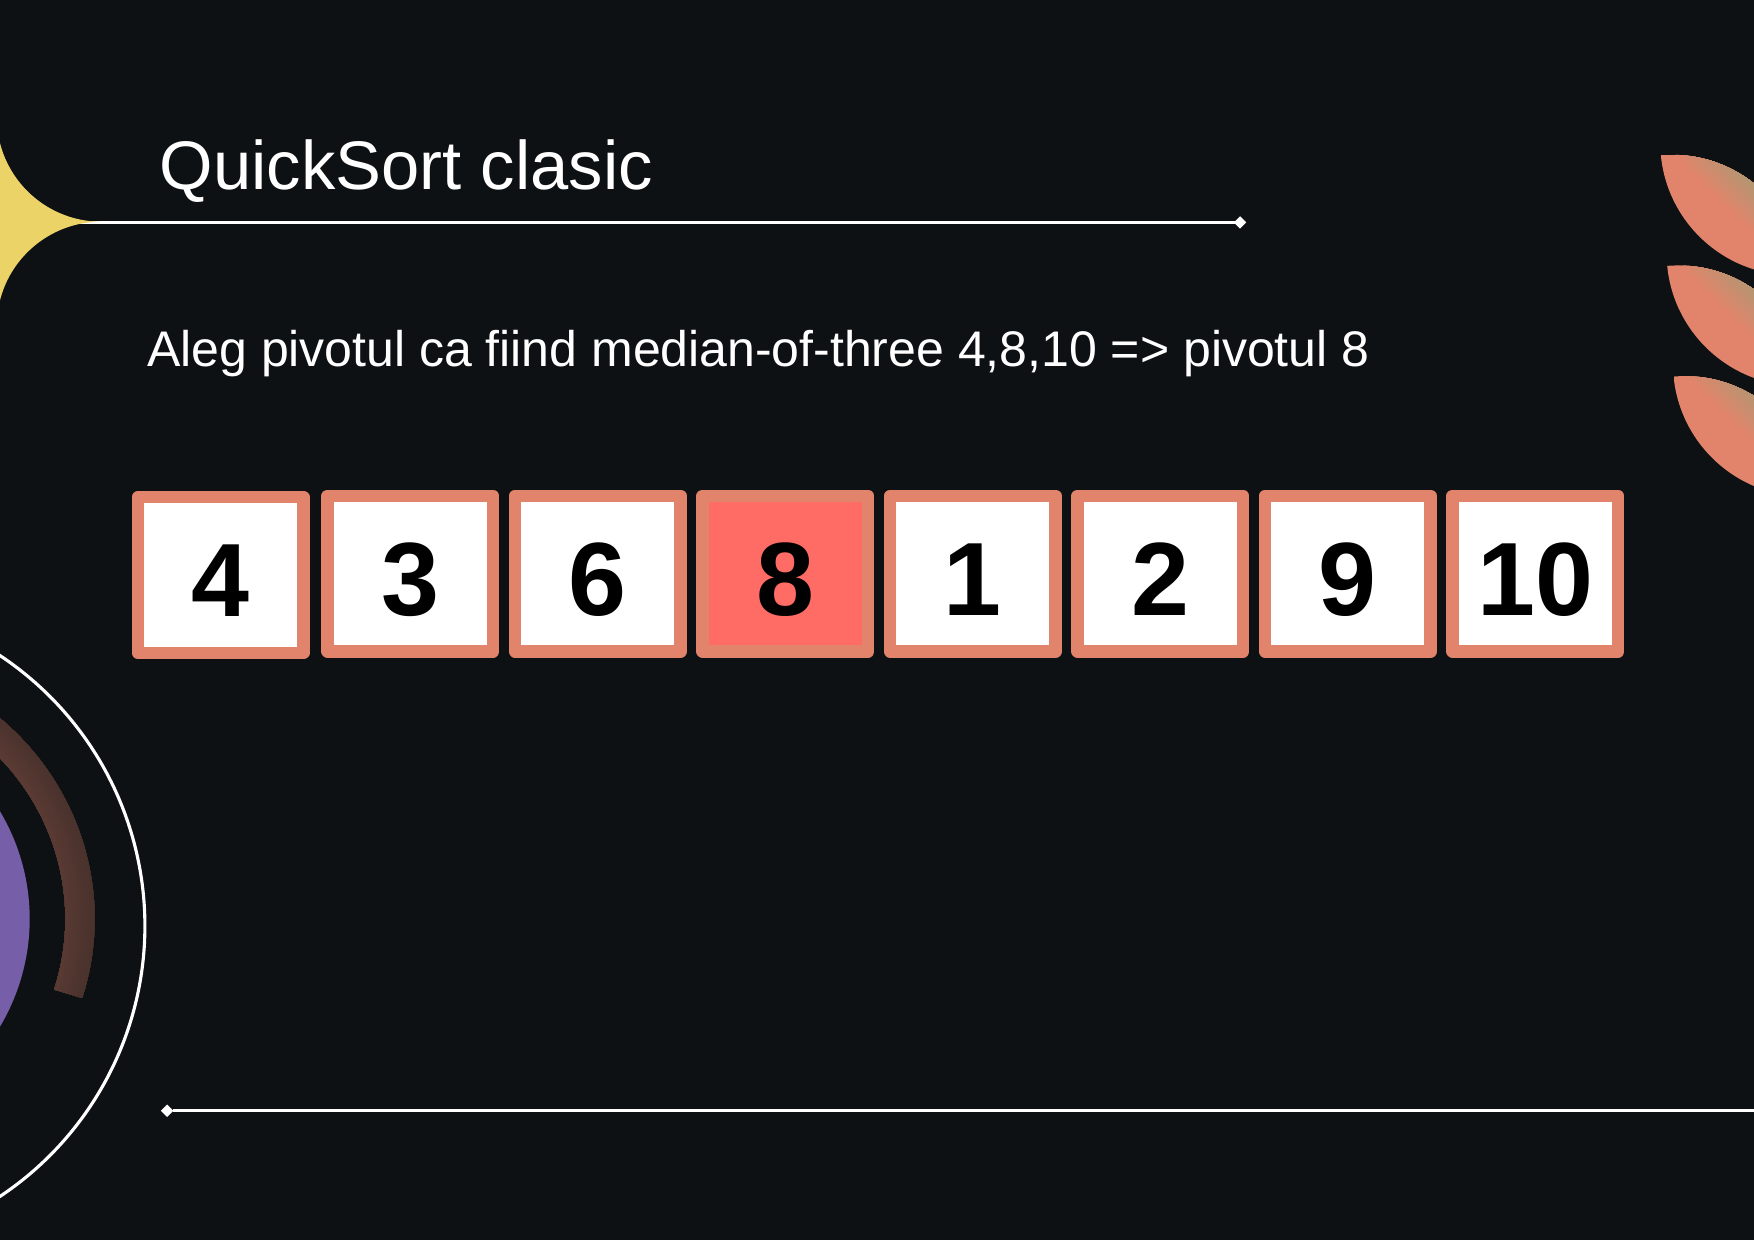

# QuickSort clasic
Aleg pivotul ca fiind median-of-three 4,8,10 => pivotul 8
3
6
8
1
2
9
10
4